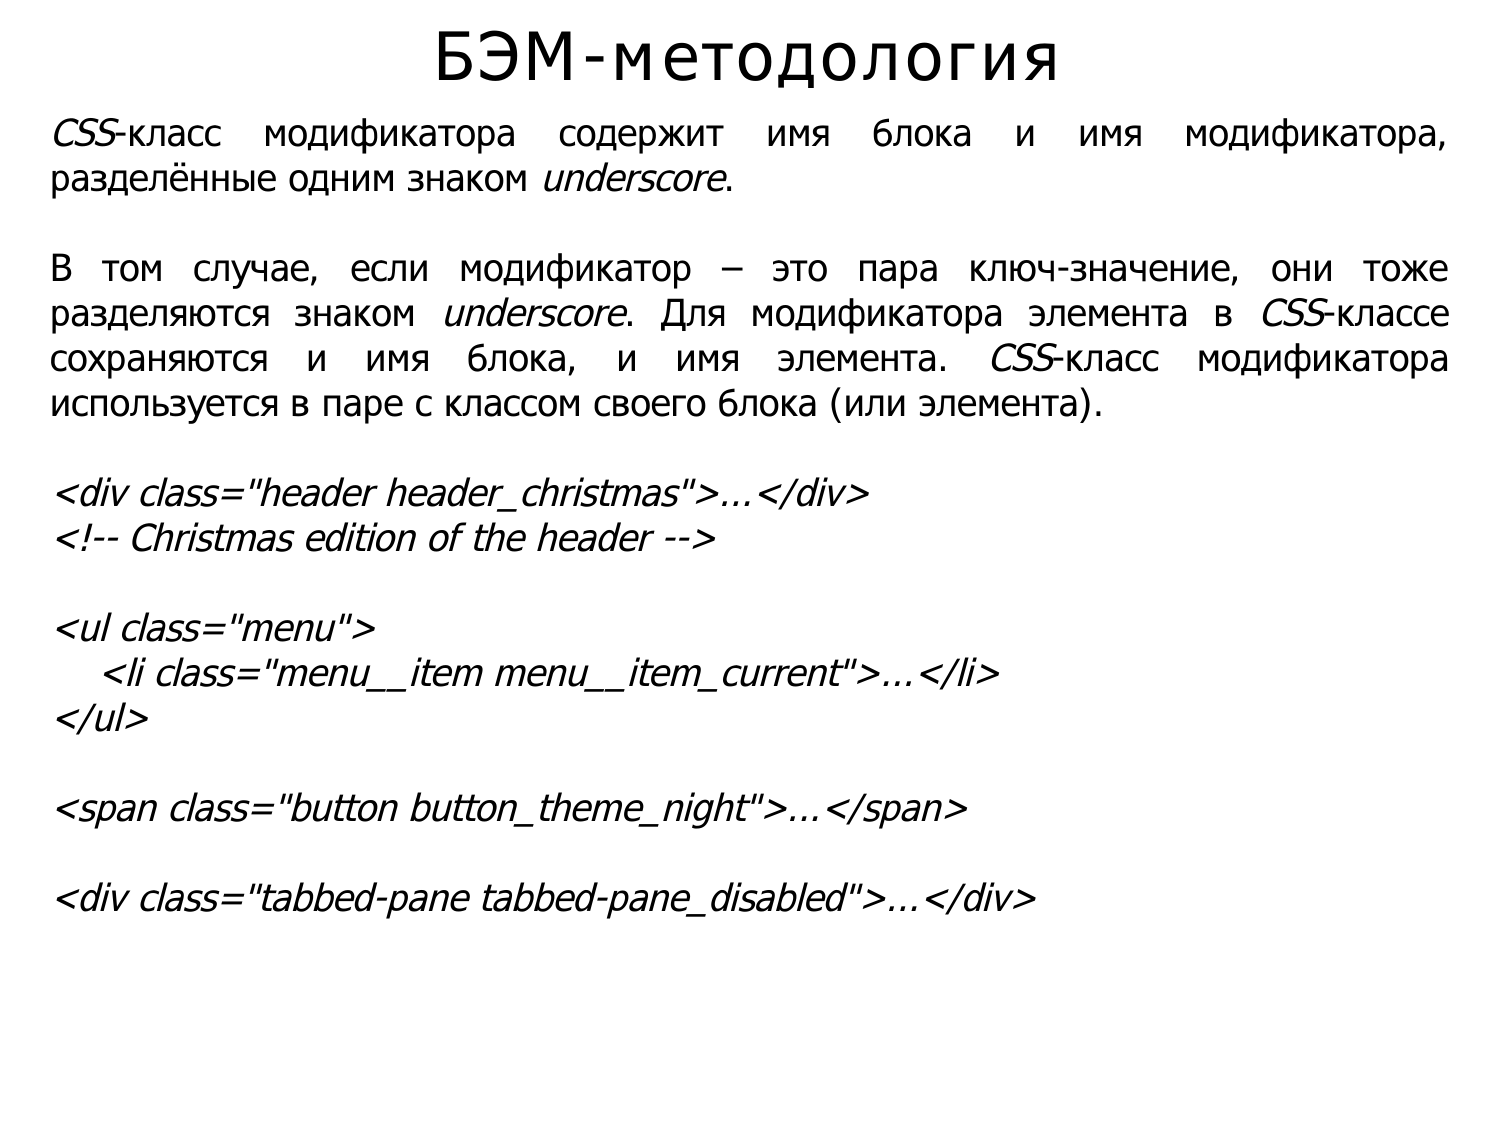

БЭМ-методология
CSS-класс модификатора содержит имя блока и имя модификатора, разделённые одним знаком underscore.

В том случае, если модификатор – это пара ключ-значение, они тоже разделяются знаком underscore. Для модификатора элемента в CSS-классе сохраняются и имя блока, и имя элемента. CSS-класс модификатора используется в паре с классом своего блока (или элемента).

<div class="header header_christmas">...</div>
<!-- Christmas edition of the header -->

<ul class="menu">
    <li class="menu__item menu__item_current">...</li>
</ul>

<span class="button button_theme_night">...</span>

<div class="tabbed-pane tabbed-pane_disabled">...</div>